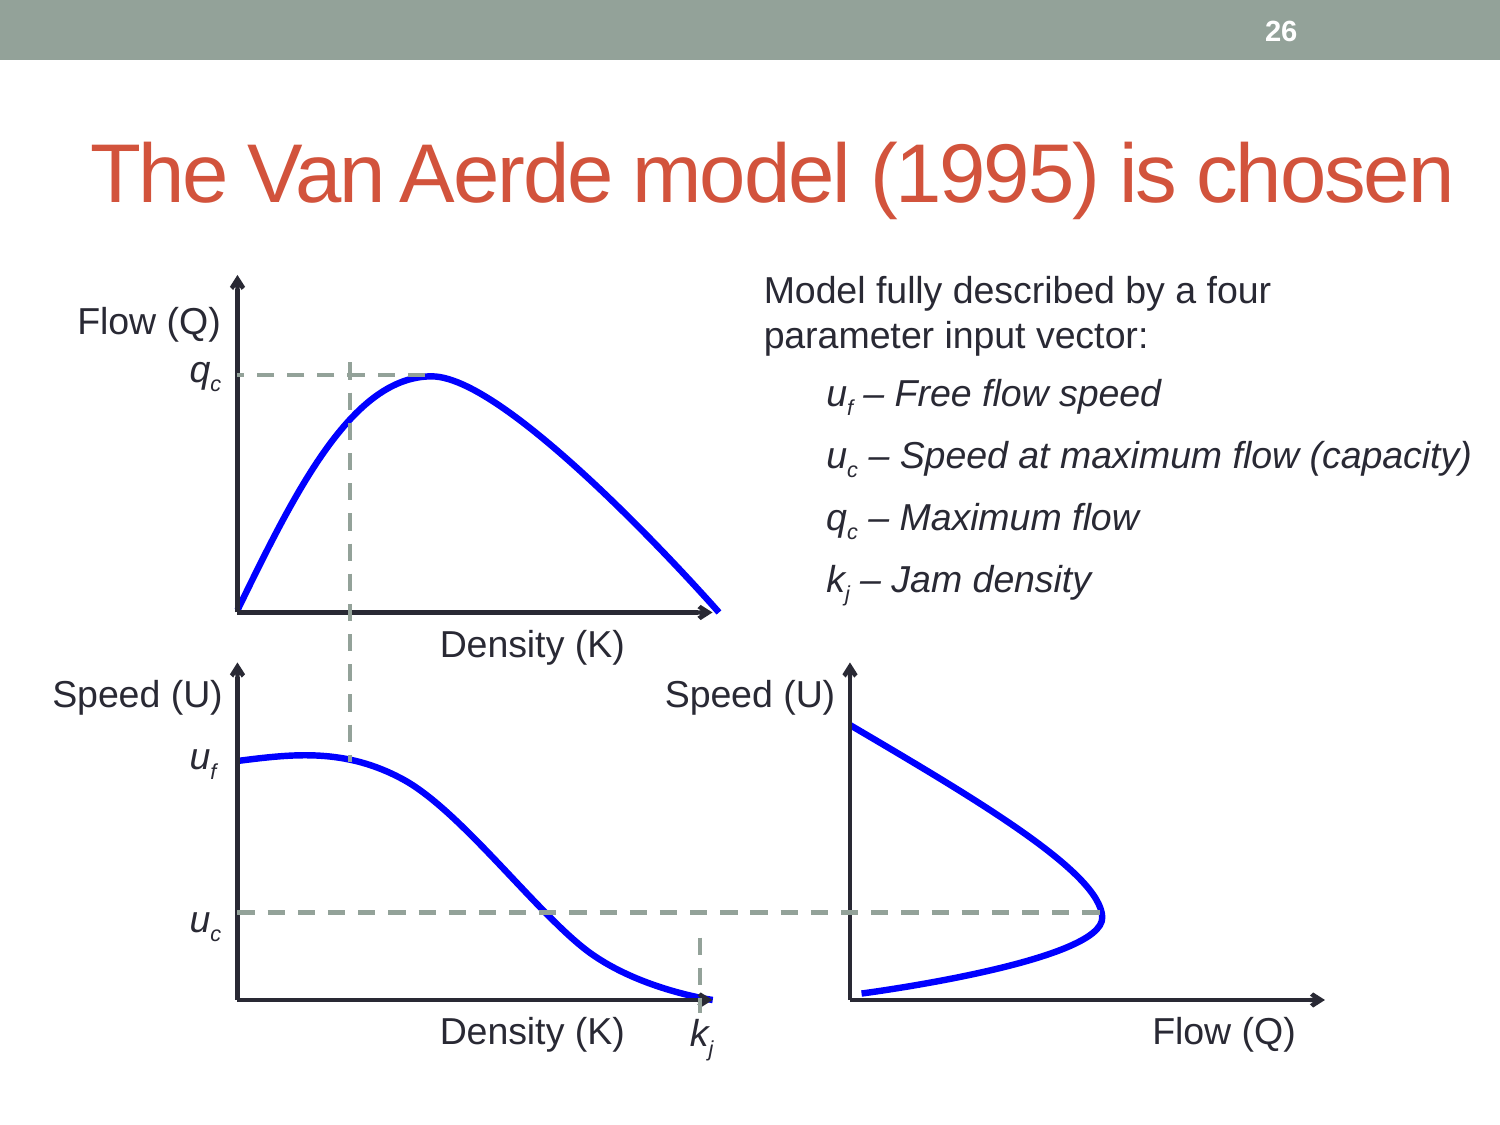

26
# The Van Aerde model (1995) is chosen
Model fully described by a four parameter input vector:
Flow (Q)
qc
uf – Free flow speed

uc – Speed at maximum flow (capacity)
qc – Maximum flow
kj – Jam density
Density (K)
Speed (U)
Speed (U)
uf

uc
Density (K)
Flow (Q)
kj